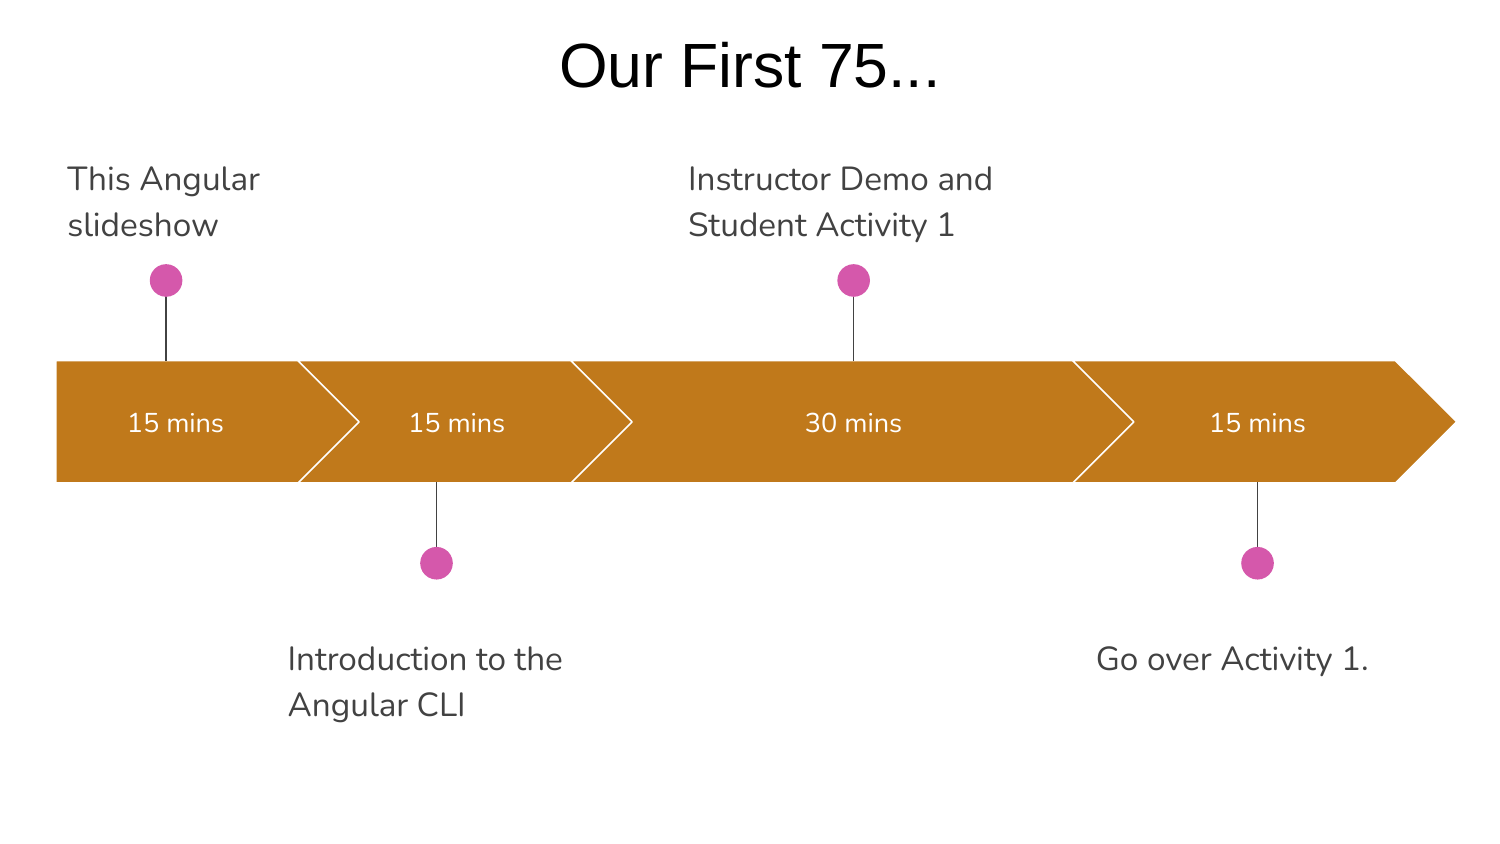

Our First 75...
This Angular slideshow
Instructor Demo and Student Activity 1

15 mins
15 mins
30 mins
15 mins

Introduction to the Angular CLI
Go over Activity 1.